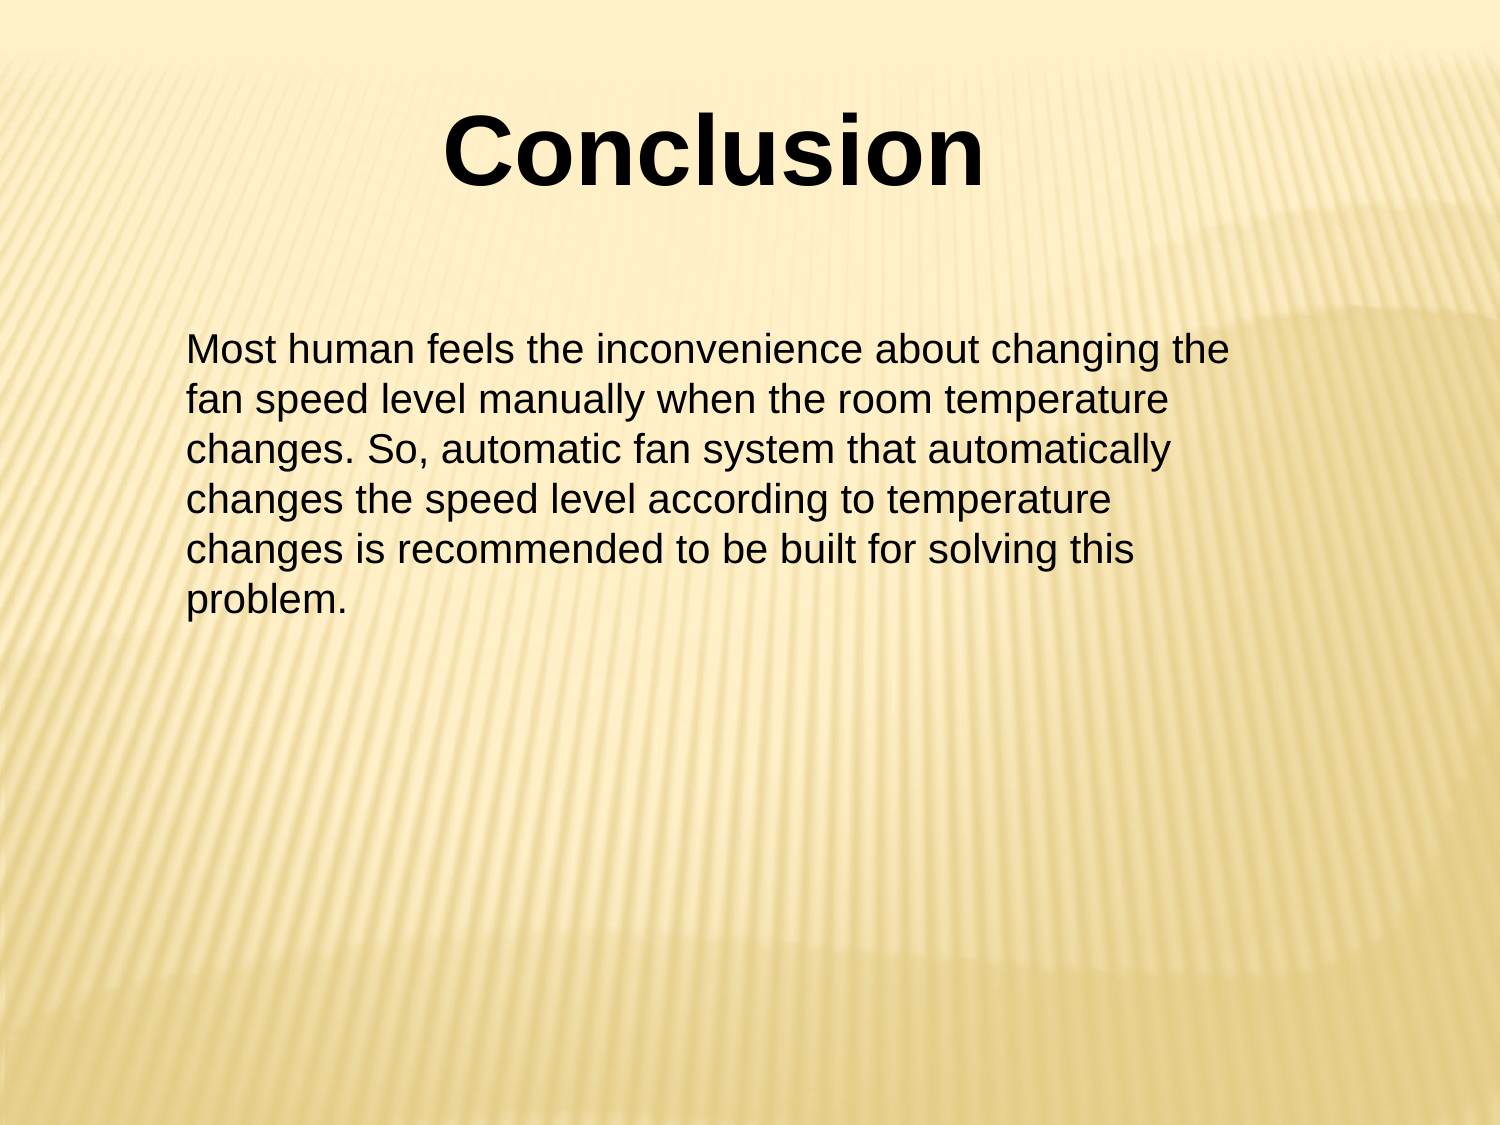

Conclusion
Most human feels the inconvenience about changing the fan speed level manually when the room temperature changes. So, automatic fan system that automatically changes the speed level according to temperature changes is recommended to be built for solving this problem.